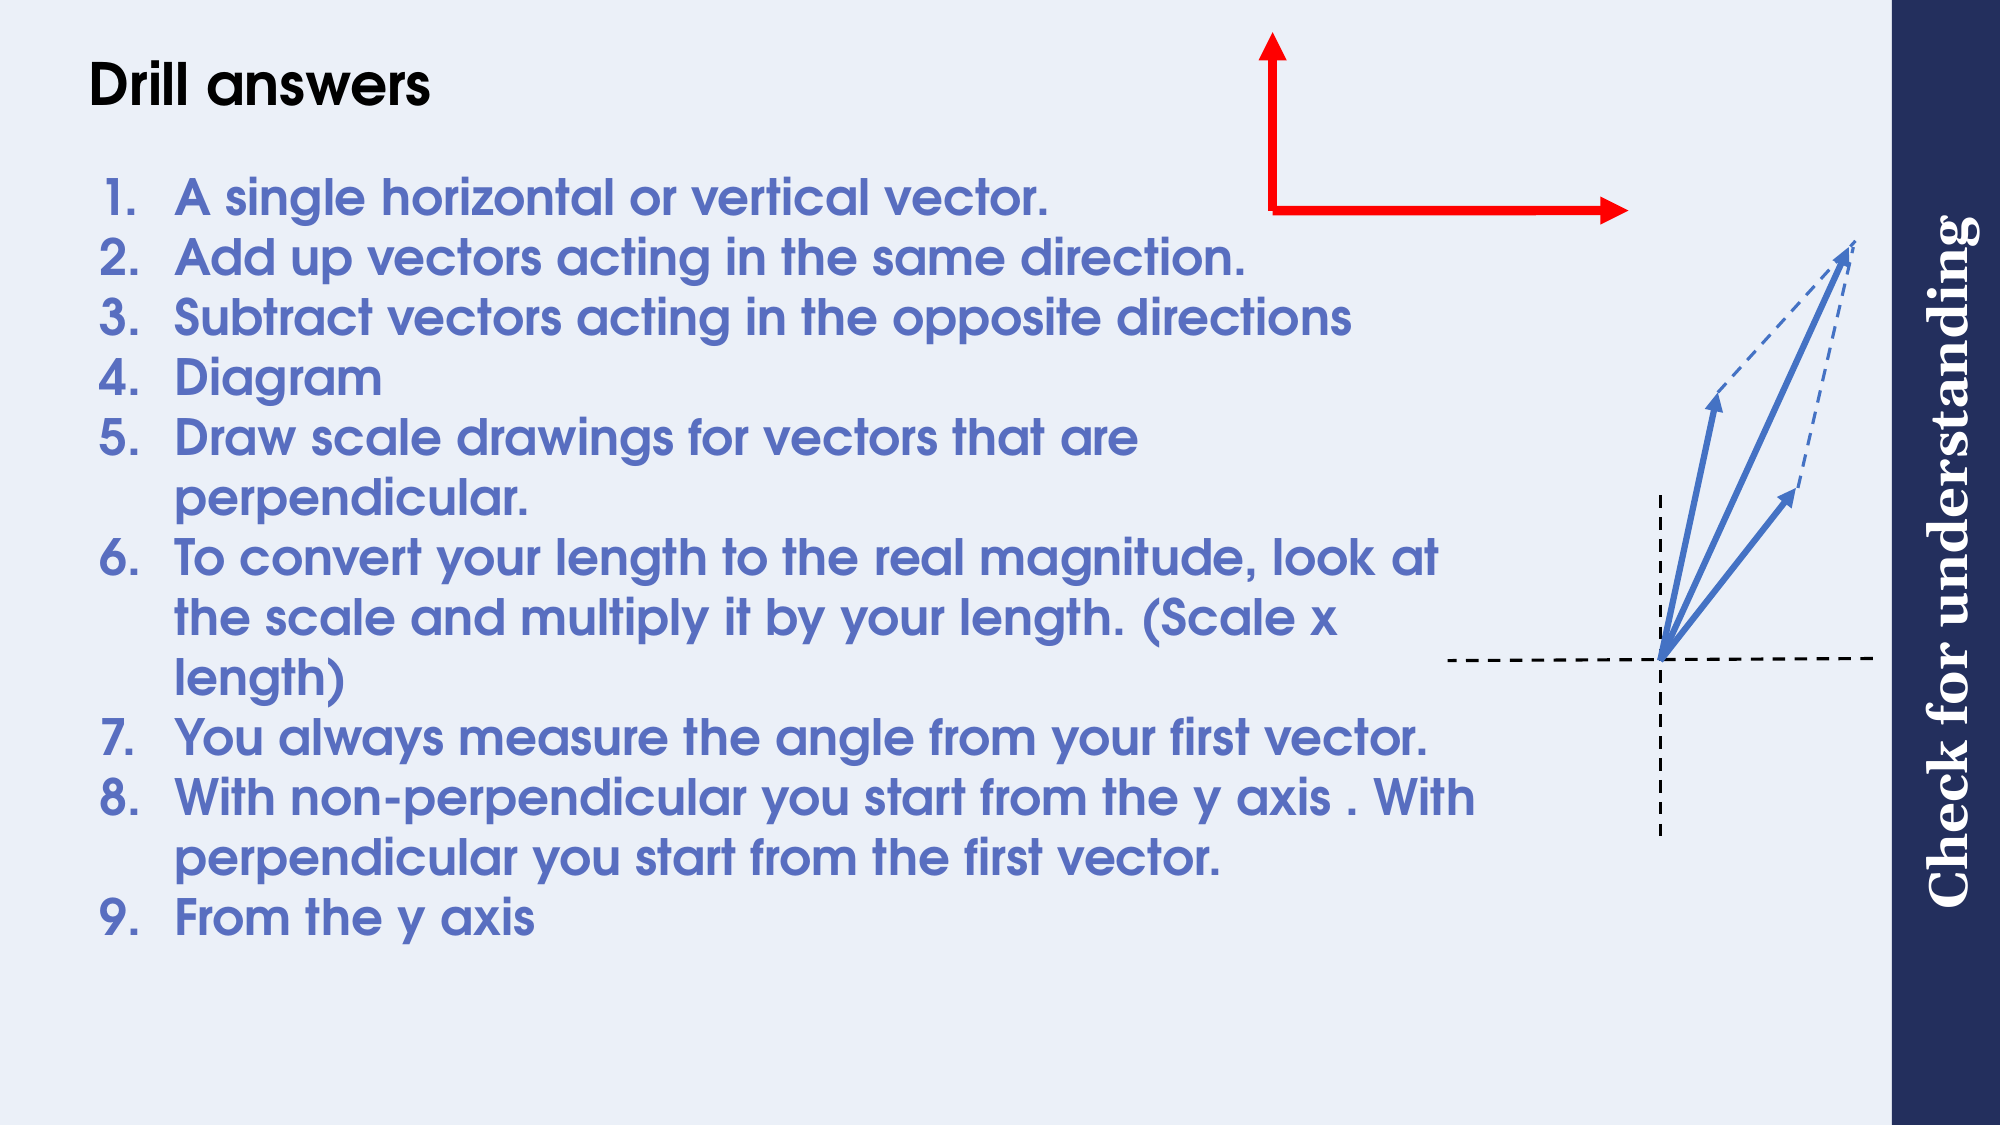

# Drill answers
A single horizontal or vertical vector.
Add up vectors acting in the same direction.
Subtract vectors acting in the opposite directions
Diagram
Draw scale drawings for vectors that are perpendicular.
To convert your length to the real magnitude, look at the scale and multiply it by your length. (Scale x length)
You always measure the angle from your first vector.
With non-perpendicular you start from the y axis . With perpendicular you start from the first vector.
From the y axis